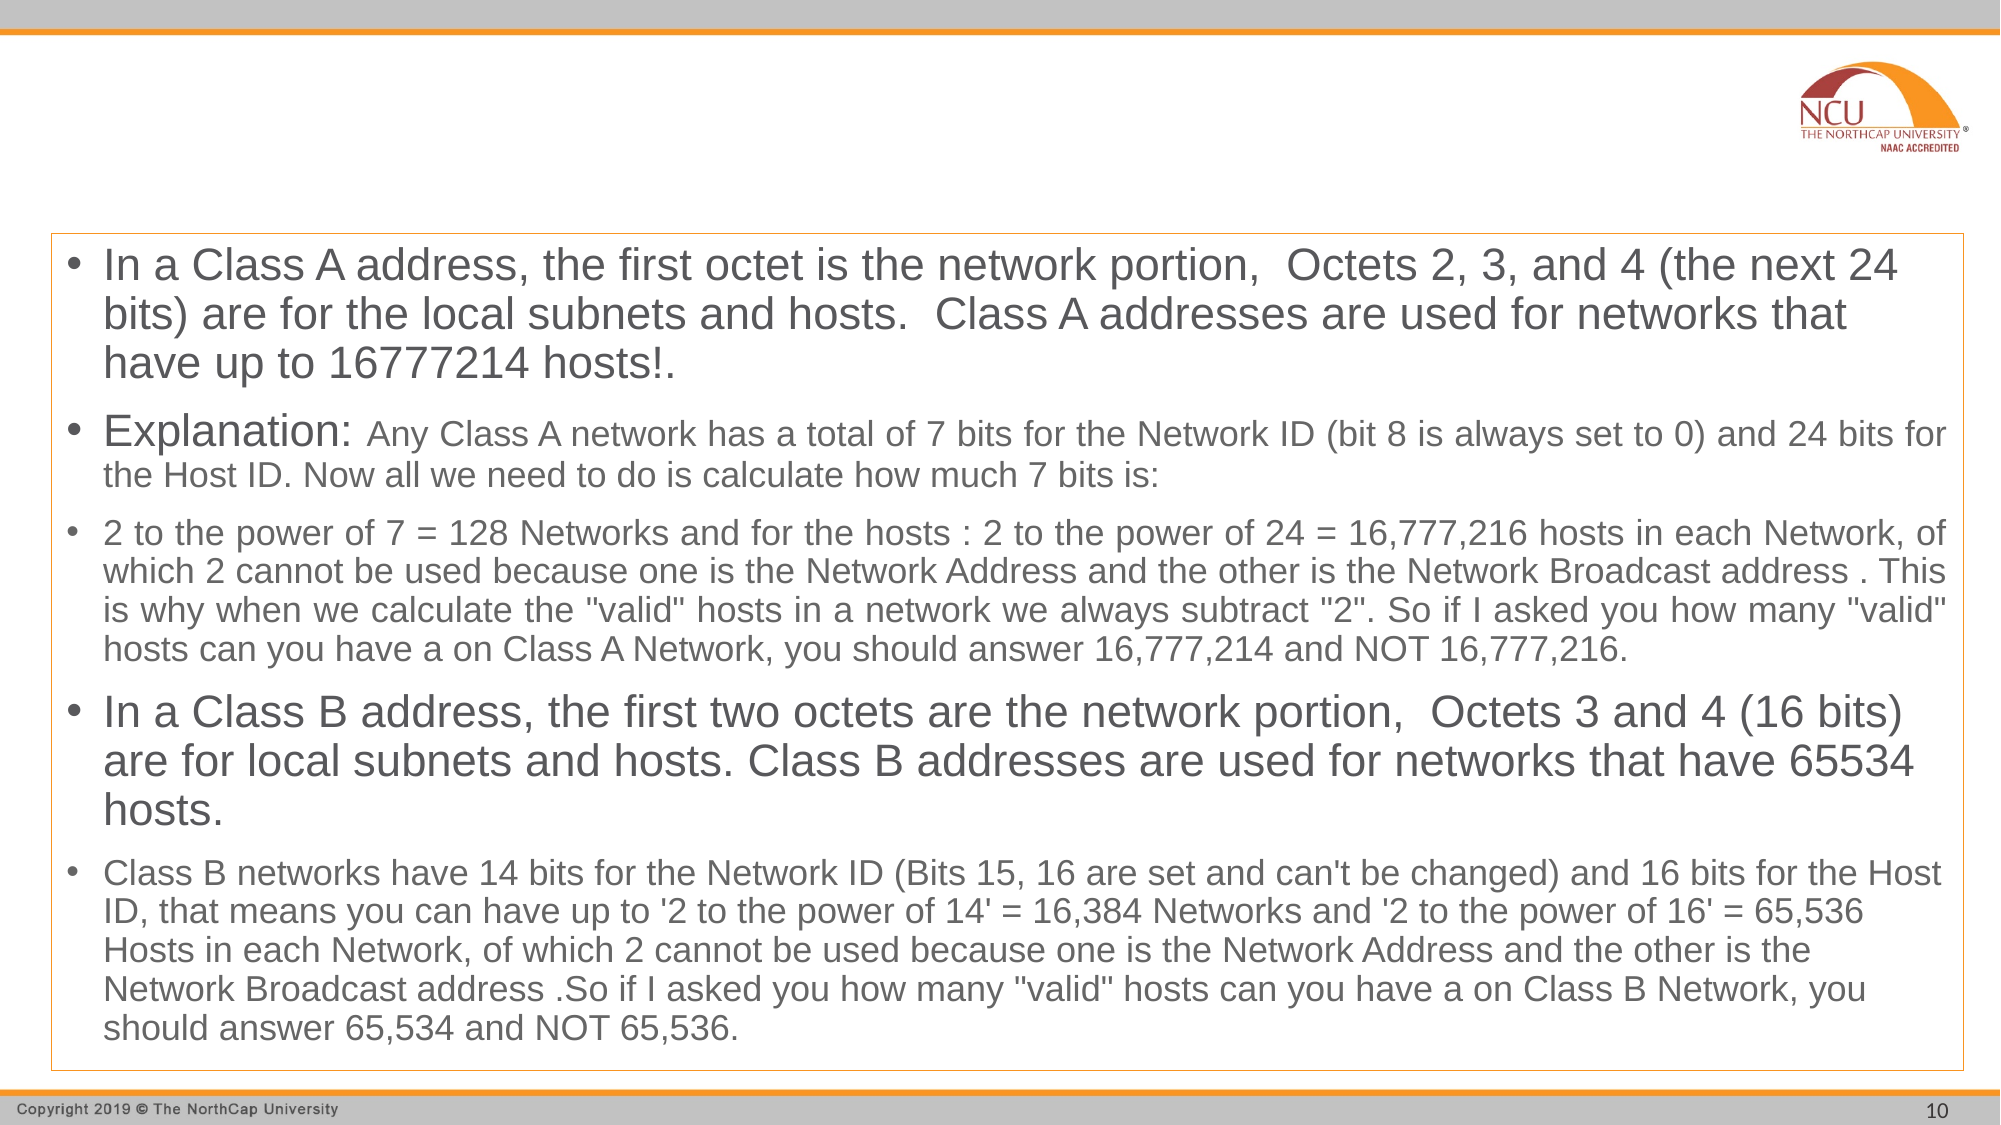

#
In a Class A address, the first octet is the network portion,  Octets 2, 3, and 4 (the next 24 bits) are for the local subnets and hosts.  Class A addresses are used for networks that have up to 16777214 hosts!.
Explanation: Any Class A network has a total of 7 bits for the Network ID (bit 8 is always set to 0) and 24 bits for the Host ID. Now all we need to do is calculate how much 7 bits is:
2 to the power of 7 = 128 Networks and for the hosts : 2 to the power of 24 = 16,777,216 hosts in each Network, of which 2 cannot be used because one is the Network Address and the other is the Network Broadcast address . This is why when we calculate the "valid" hosts in a network we always subtract "2". So if I asked you how many "valid" hosts can you have a on Class A Network, you should answer 16,777,214 and NOT 16,777,216.
In a Class B address, the first two octets are the network portion,  Octets 3 and 4 (16 bits) are for local subnets and hosts. Class B addresses are used for networks that have 65534 hosts.
Class B networks have 14 bits for the Network ID (Bits 15, 16 are set and can't be changed) and 16 bits for the Host ID, that means you can have up to '2 to the power of 14' = 16,384 Networks and '2 to the power of 16' = 65,536 Hosts in each Network, of which 2 cannot be used because one is the Network Address and the other is the Network Broadcast address .So if I asked you how many "valid" hosts can you have a on Class B Network, you should answer 65,534 and NOT 65,536.

10